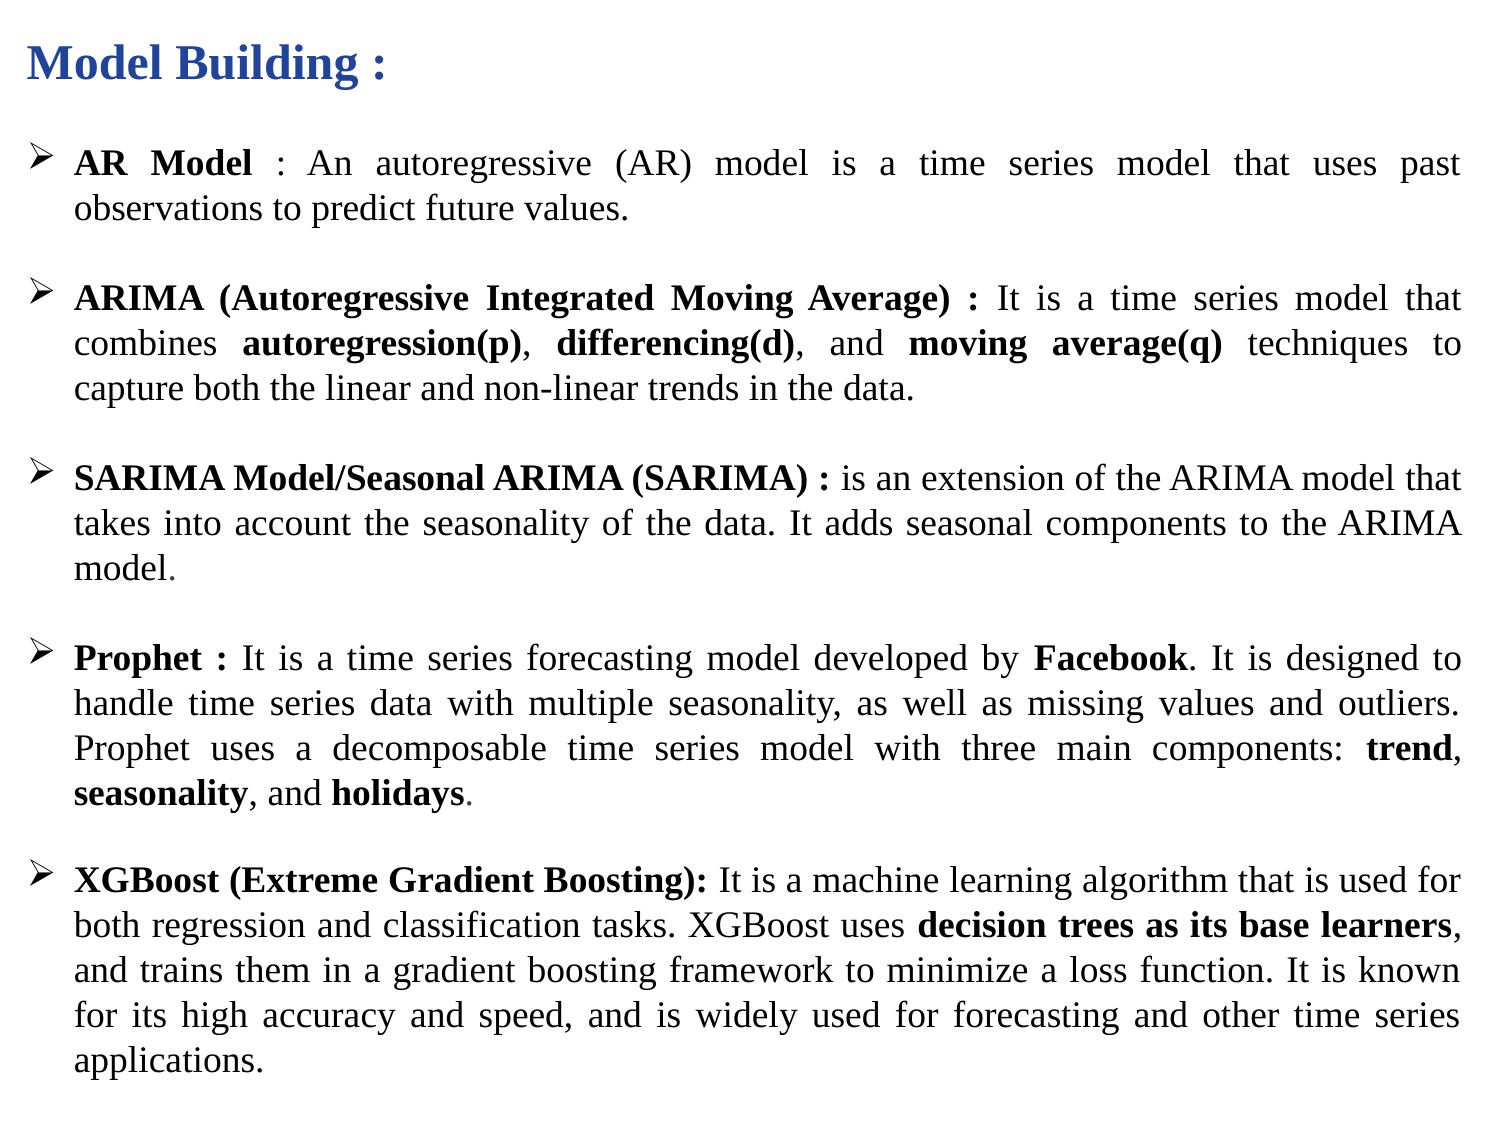

Model Building :
AR Model : An autoregressive (AR) model is a time series model that uses past observations to predict future values.

ARIMA (Autoregressive Integrated Moving Average) : It is a time series model that combines autoregression(p), differencing(d), and moving average(q) techniques to capture both the linear and non-linear trends in the data.

SARIMA Model/Seasonal ARIMA (SARIMA) : is an extension of the ARIMA model that takes into account the seasonality of the data. It adds seasonal components to the ARIMA model.

Prophet : It is a time series forecasting model developed by Facebook. It is designed to handle time series data with multiple seasonality, as well as missing values and outliers. Prophet uses a decomposable time series model with three main components: trend, seasonality, and holidays.
XGBoost (Extreme Gradient Boosting): It is a machine learning algorithm that is used for both regression and classification tasks. XGBoost uses decision trees as its base learners, and trains them in a gradient boosting framework to minimize a loss function. It is known for its high accuracy and speed, and is widely used for forecasting and other time series applications.